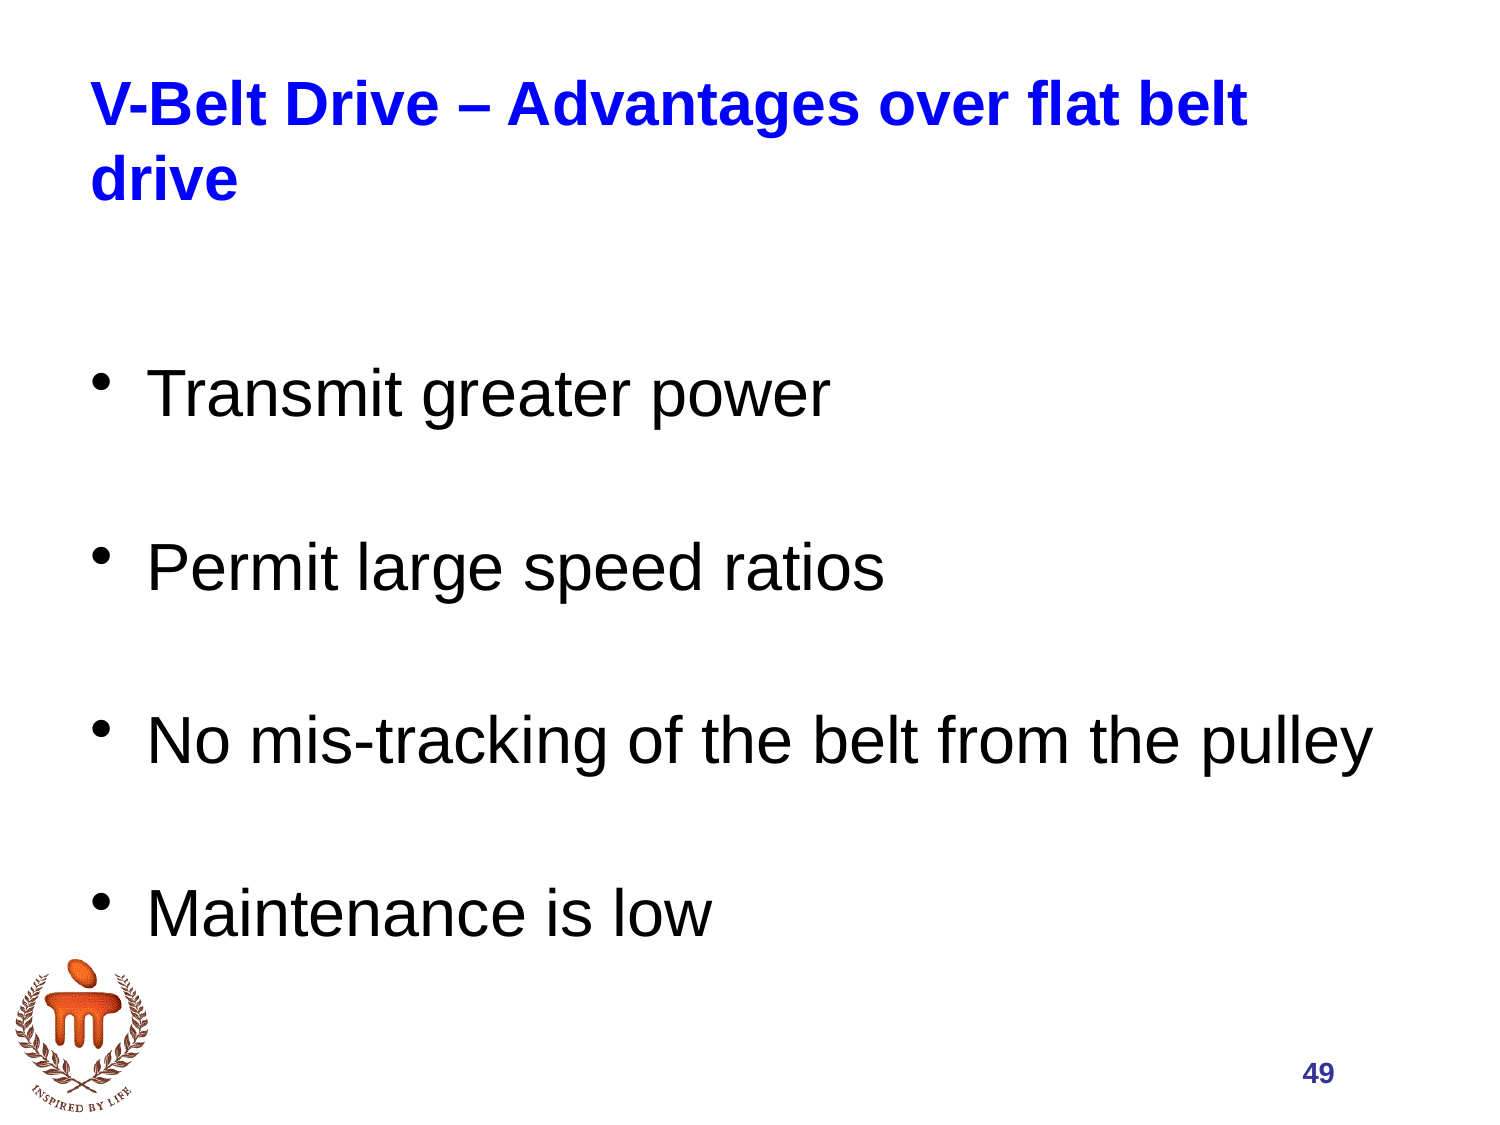

# V-Belt Drive – Advantages over flat belt drive
Transmit greater power
Permit large speed ratios
No mis-tracking of the belt from the pulley
Maintenance is low
49